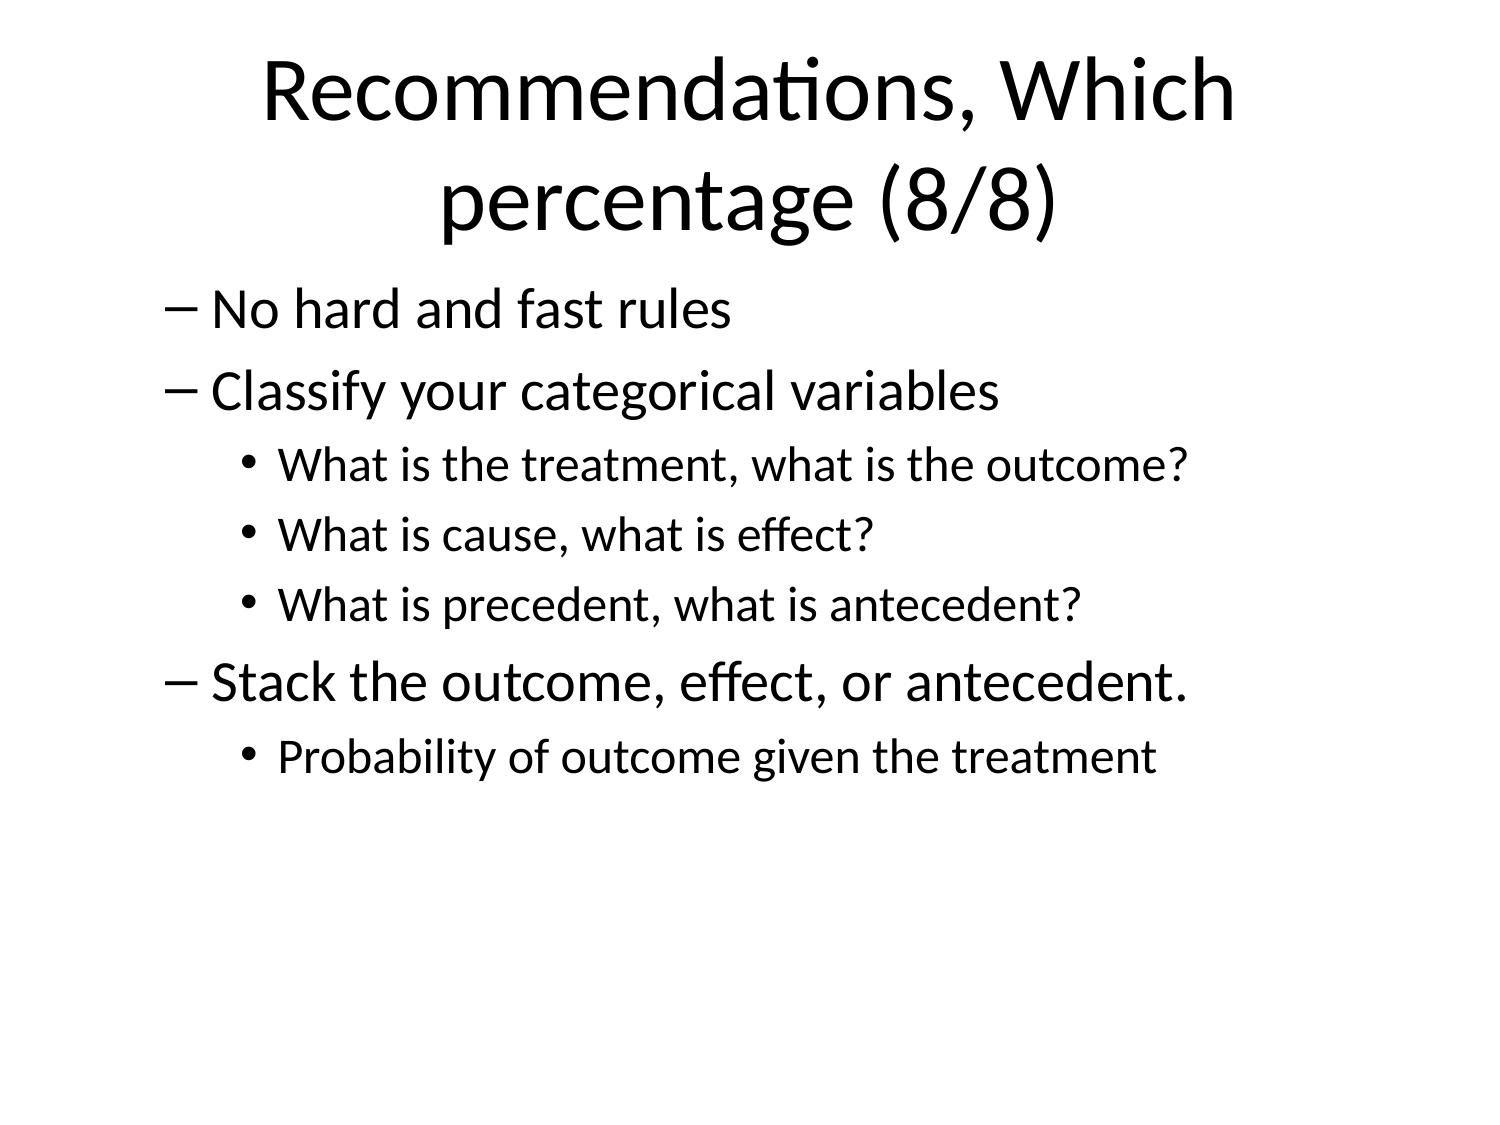

# Recommendations, Which percentage (8/8)
No hard and fast rules
Classify your categorical variables
What is the treatment, what is the outcome?
What is cause, what is effect?
What is precedent, what is antecedent?
Stack the outcome, effect, or antecedent.
Probability of outcome given the treatment